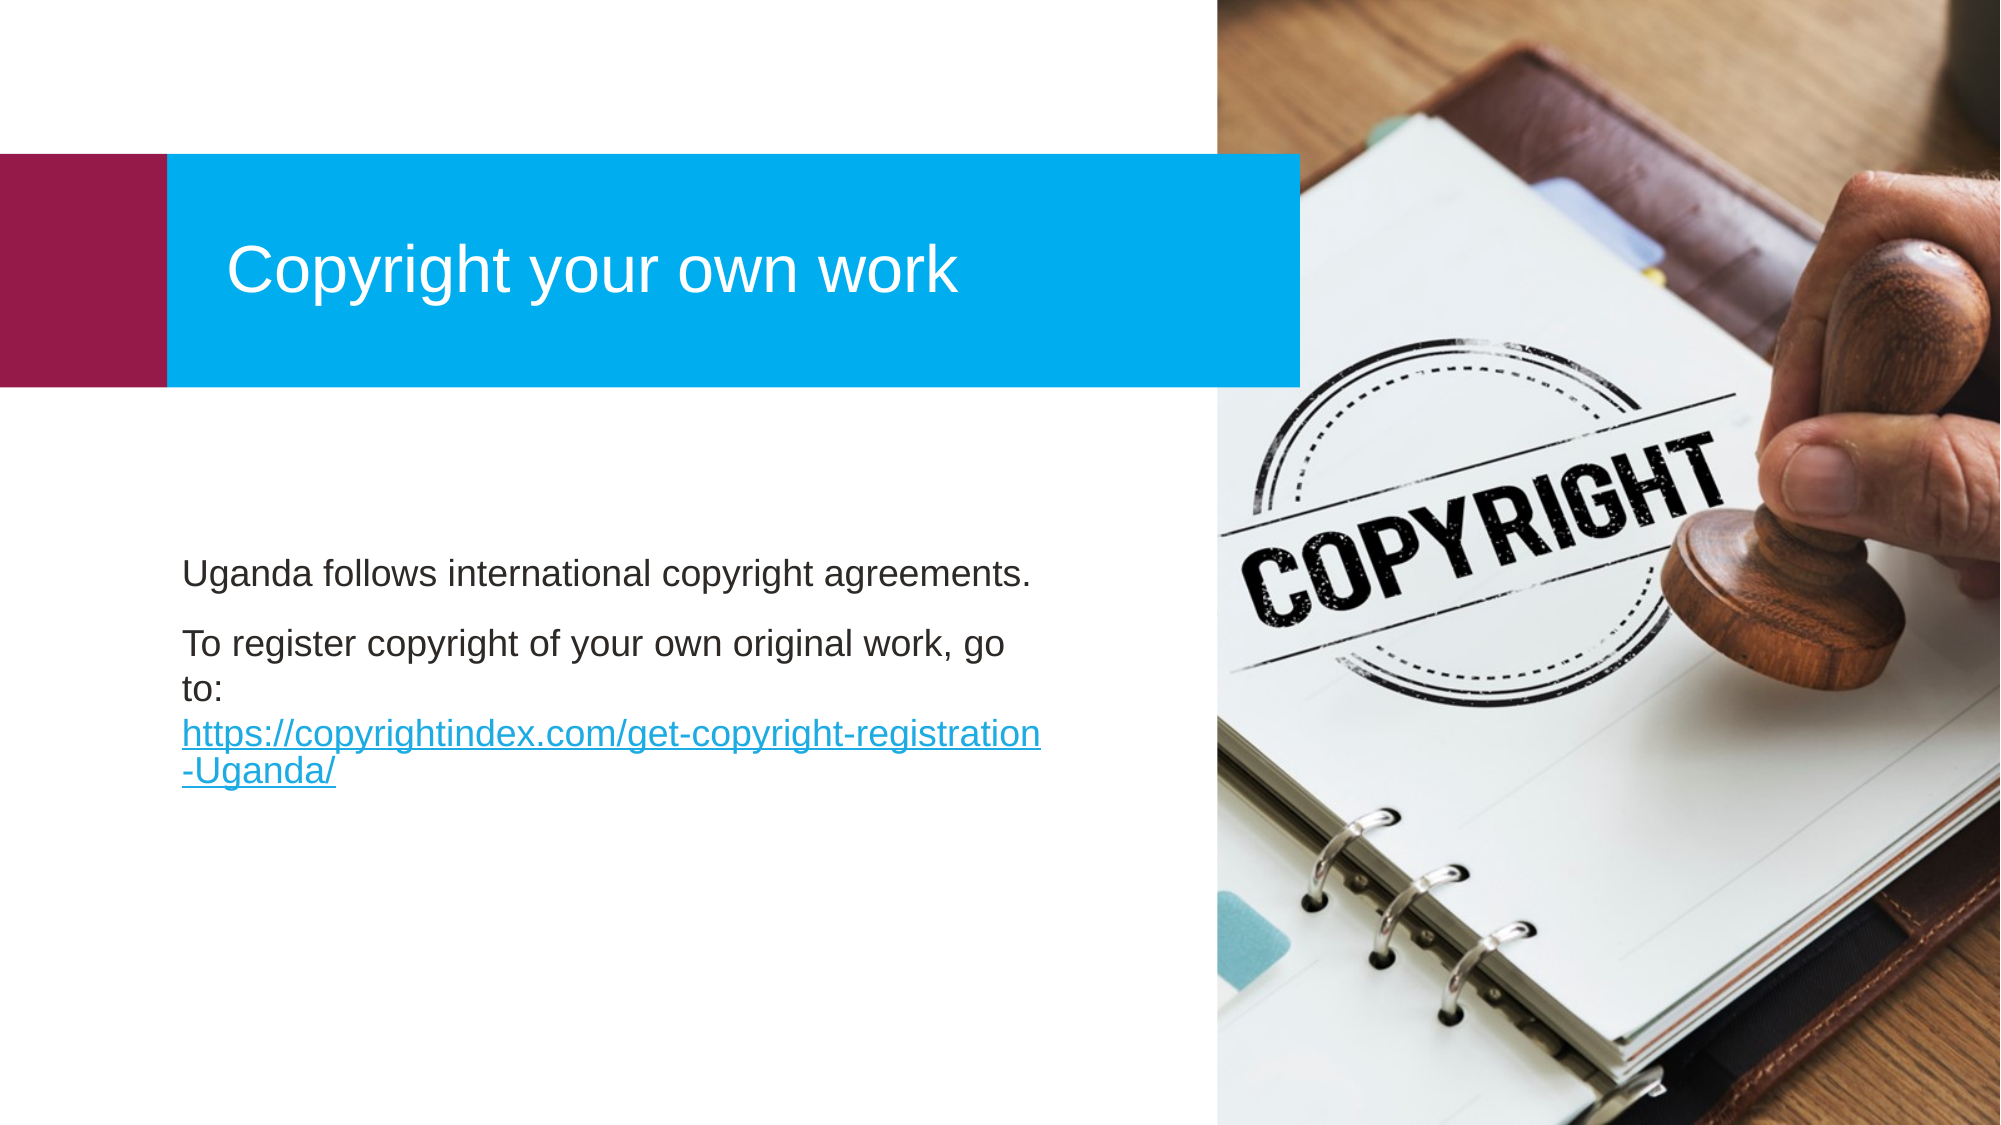

Copyright your own work
Uganda follows international copyright agreements.
To register copyright of your own original work, go to: https://copyrightindex.com/get-copyright-registration-Uganda/